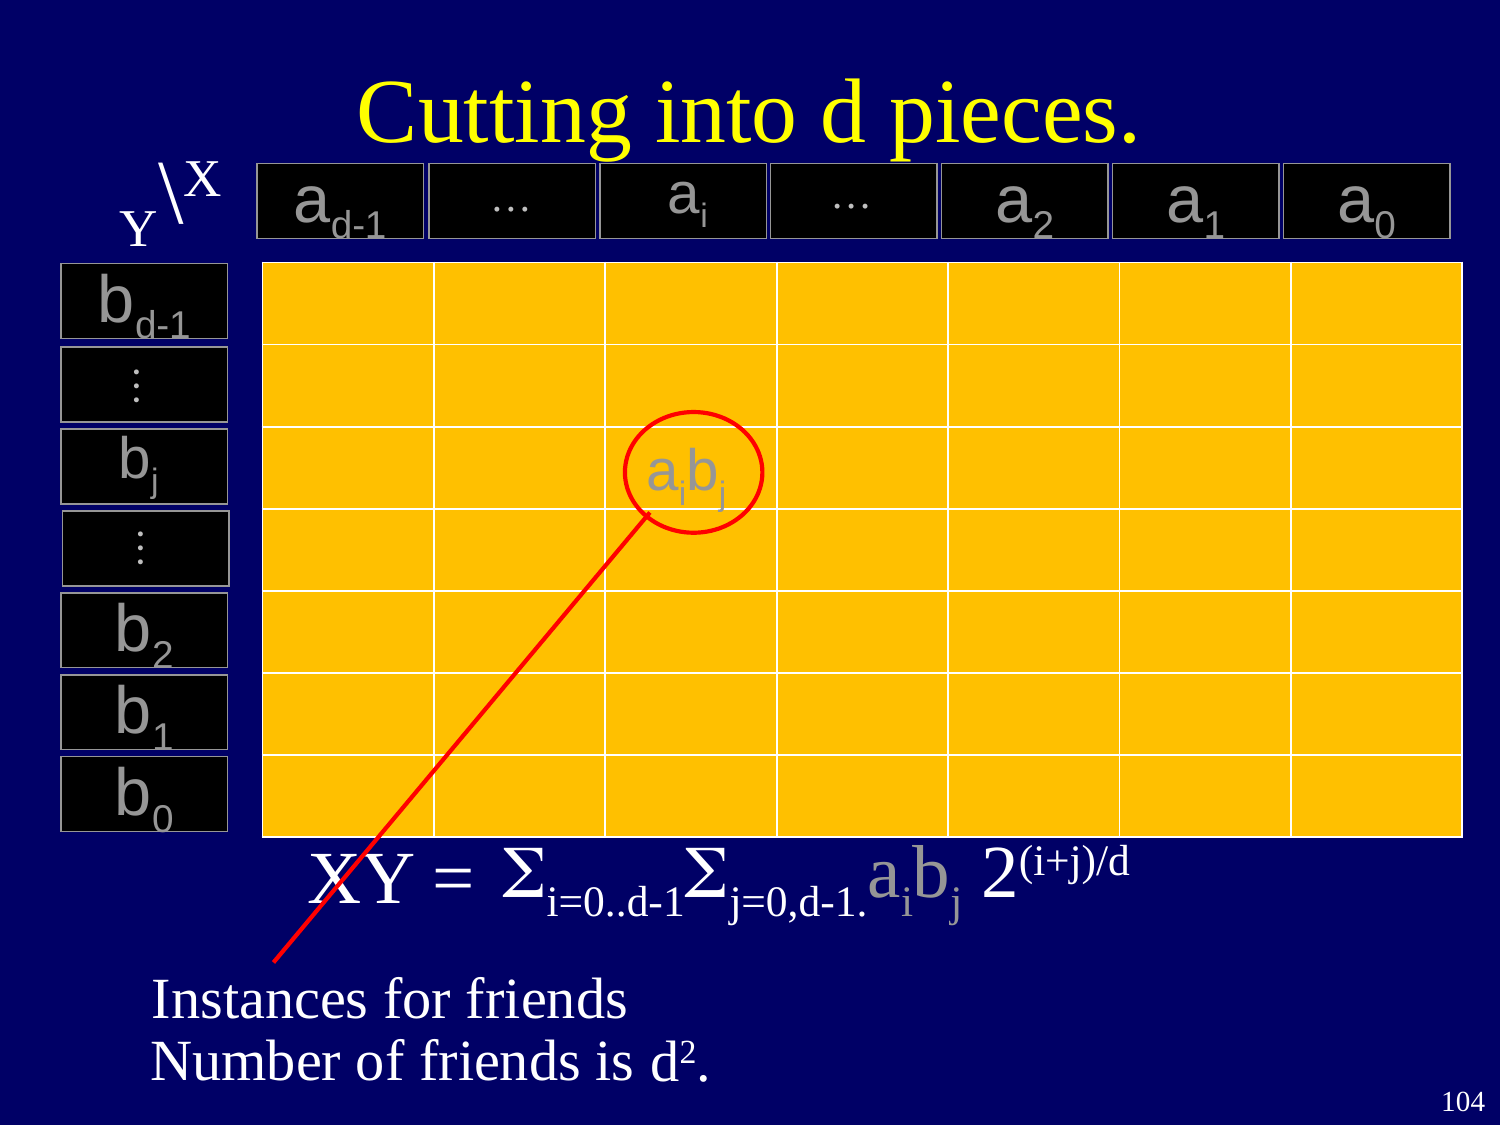

Cutting into d pieces.
Y\X
…
…
ad-1

a2
a1
a0
bd-1

…

aibj

…
b2
b1
b0
ai
bj
|  |  |  |  |  |  |  |
| --- | --- | --- | --- | --- | --- | --- |
|  |  |  |  |  |  |  |
|  |  |  |  |  |  |  |
|  |  |  |  |  |  |  |
|  |  |  |  |  |  |  |
|  |  |  |  |  |  |  |
|  |  |  |  |  |  |  |
 Σi=0..d-1Σj=0,d-1.aibj 2(i+j)/d
XY =
Instances for friends
Number of friends is
d2.